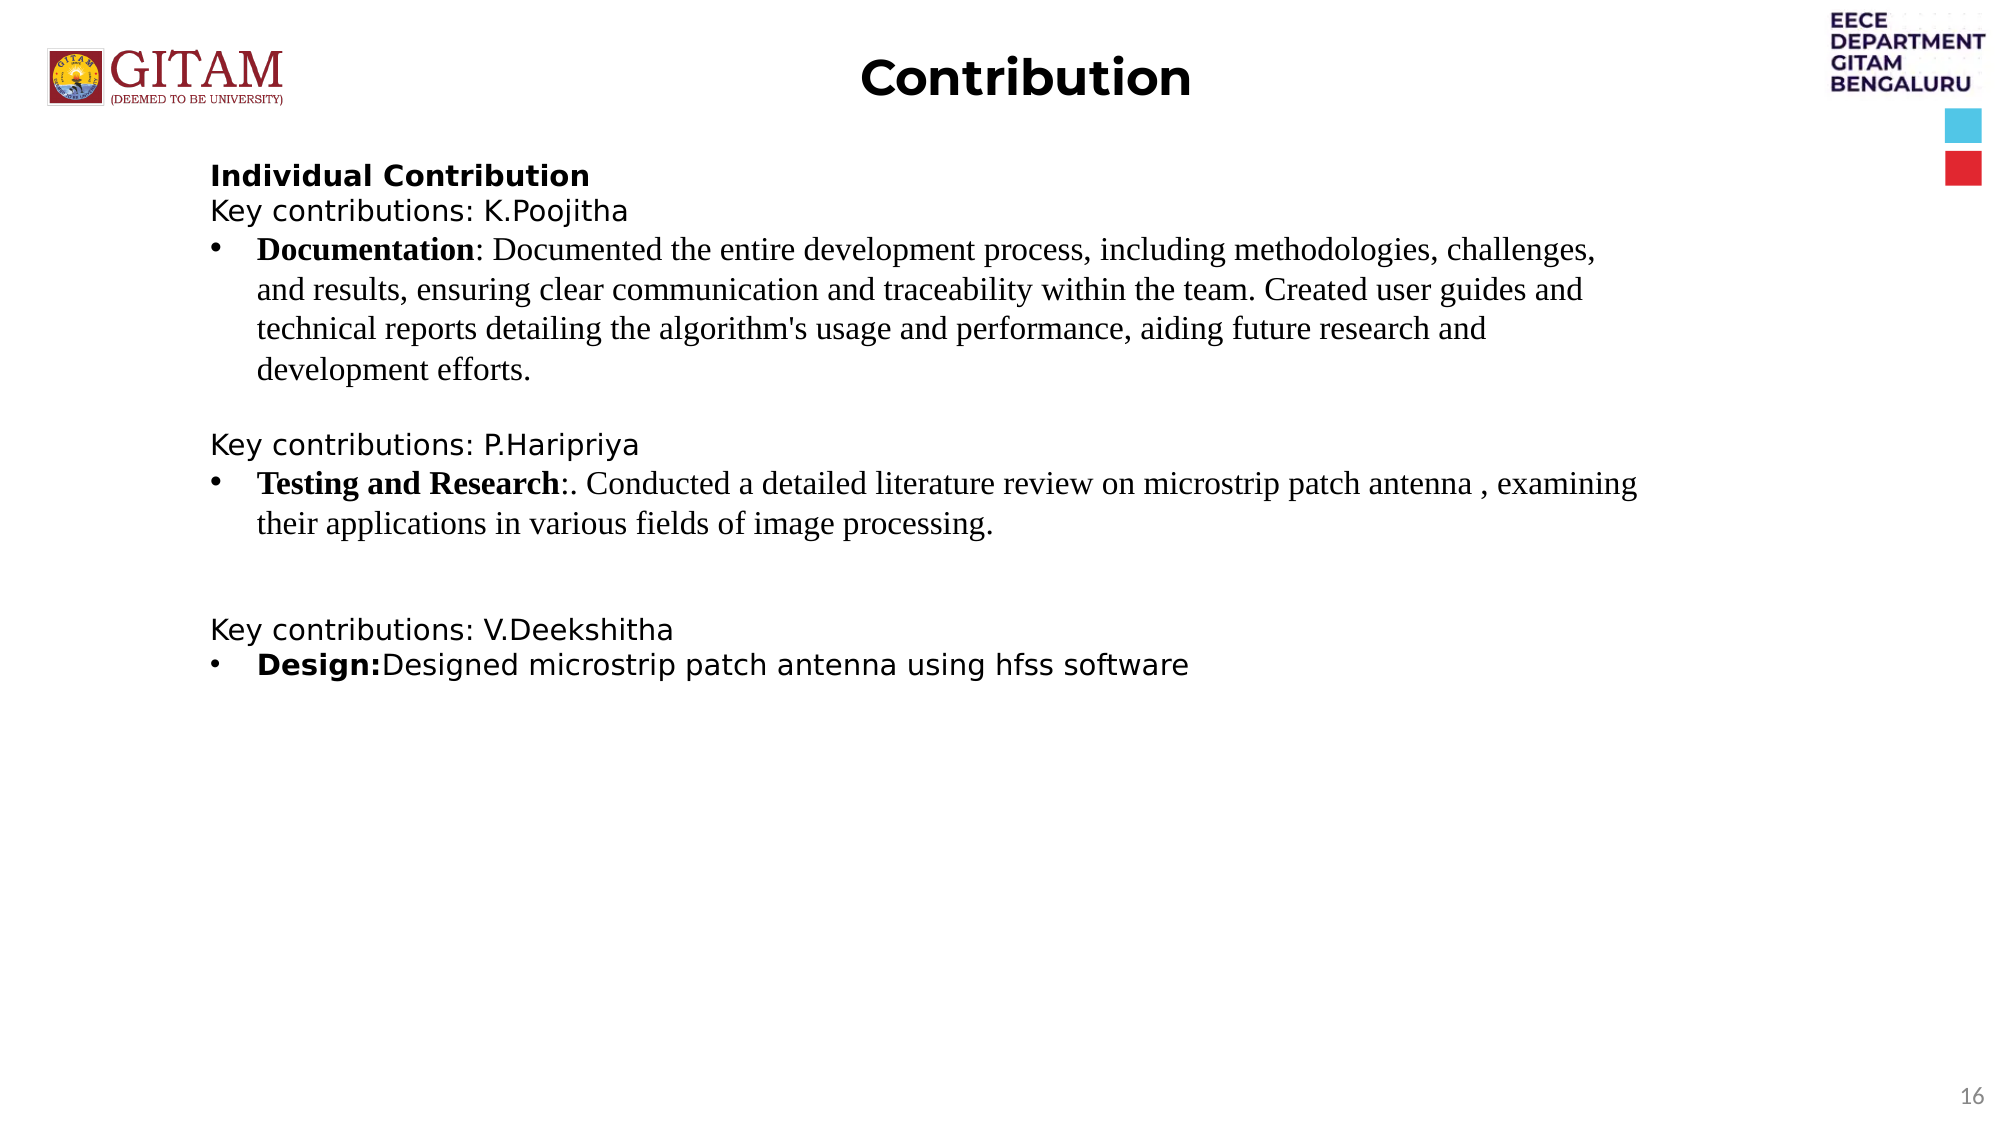

Contribution
Individual Contribution
Key contributions: K.Poojitha
Documentation: Documented the entire development process, including methodologies, challenges, and results, ensuring clear communication and traceability within the team. Created user guides and technical reports detailing the algorithm's usage and performance, aiding future research and development efforts.

Key contributions: P.Haripriya
Testing and Research:. Conducted a detailed literature review on microstrip patch antenna , examining their applications in various fields of image processing.

Key contributions: V.Deekshitha
Design:Designed microstrip patch antenna using hfss software

16